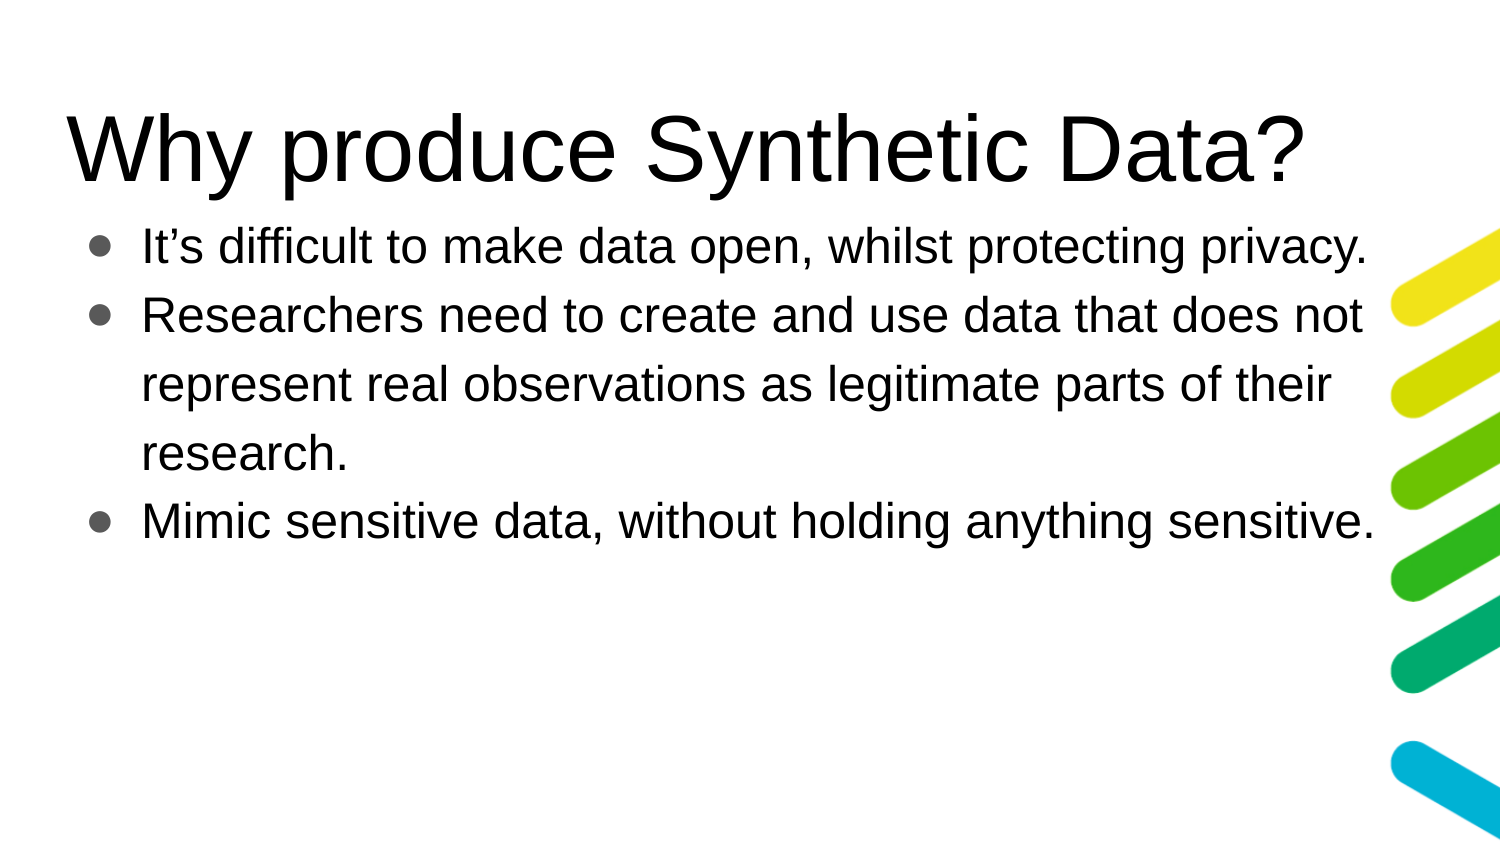

# Why produce Synthetic Data?
It’s difficult to make data open, whilst protecting privacy.
Researchers need to create and use data that does not represent real observations as legitimate parts of their research.
Mimic sensitive data, without holding anything sensitive.